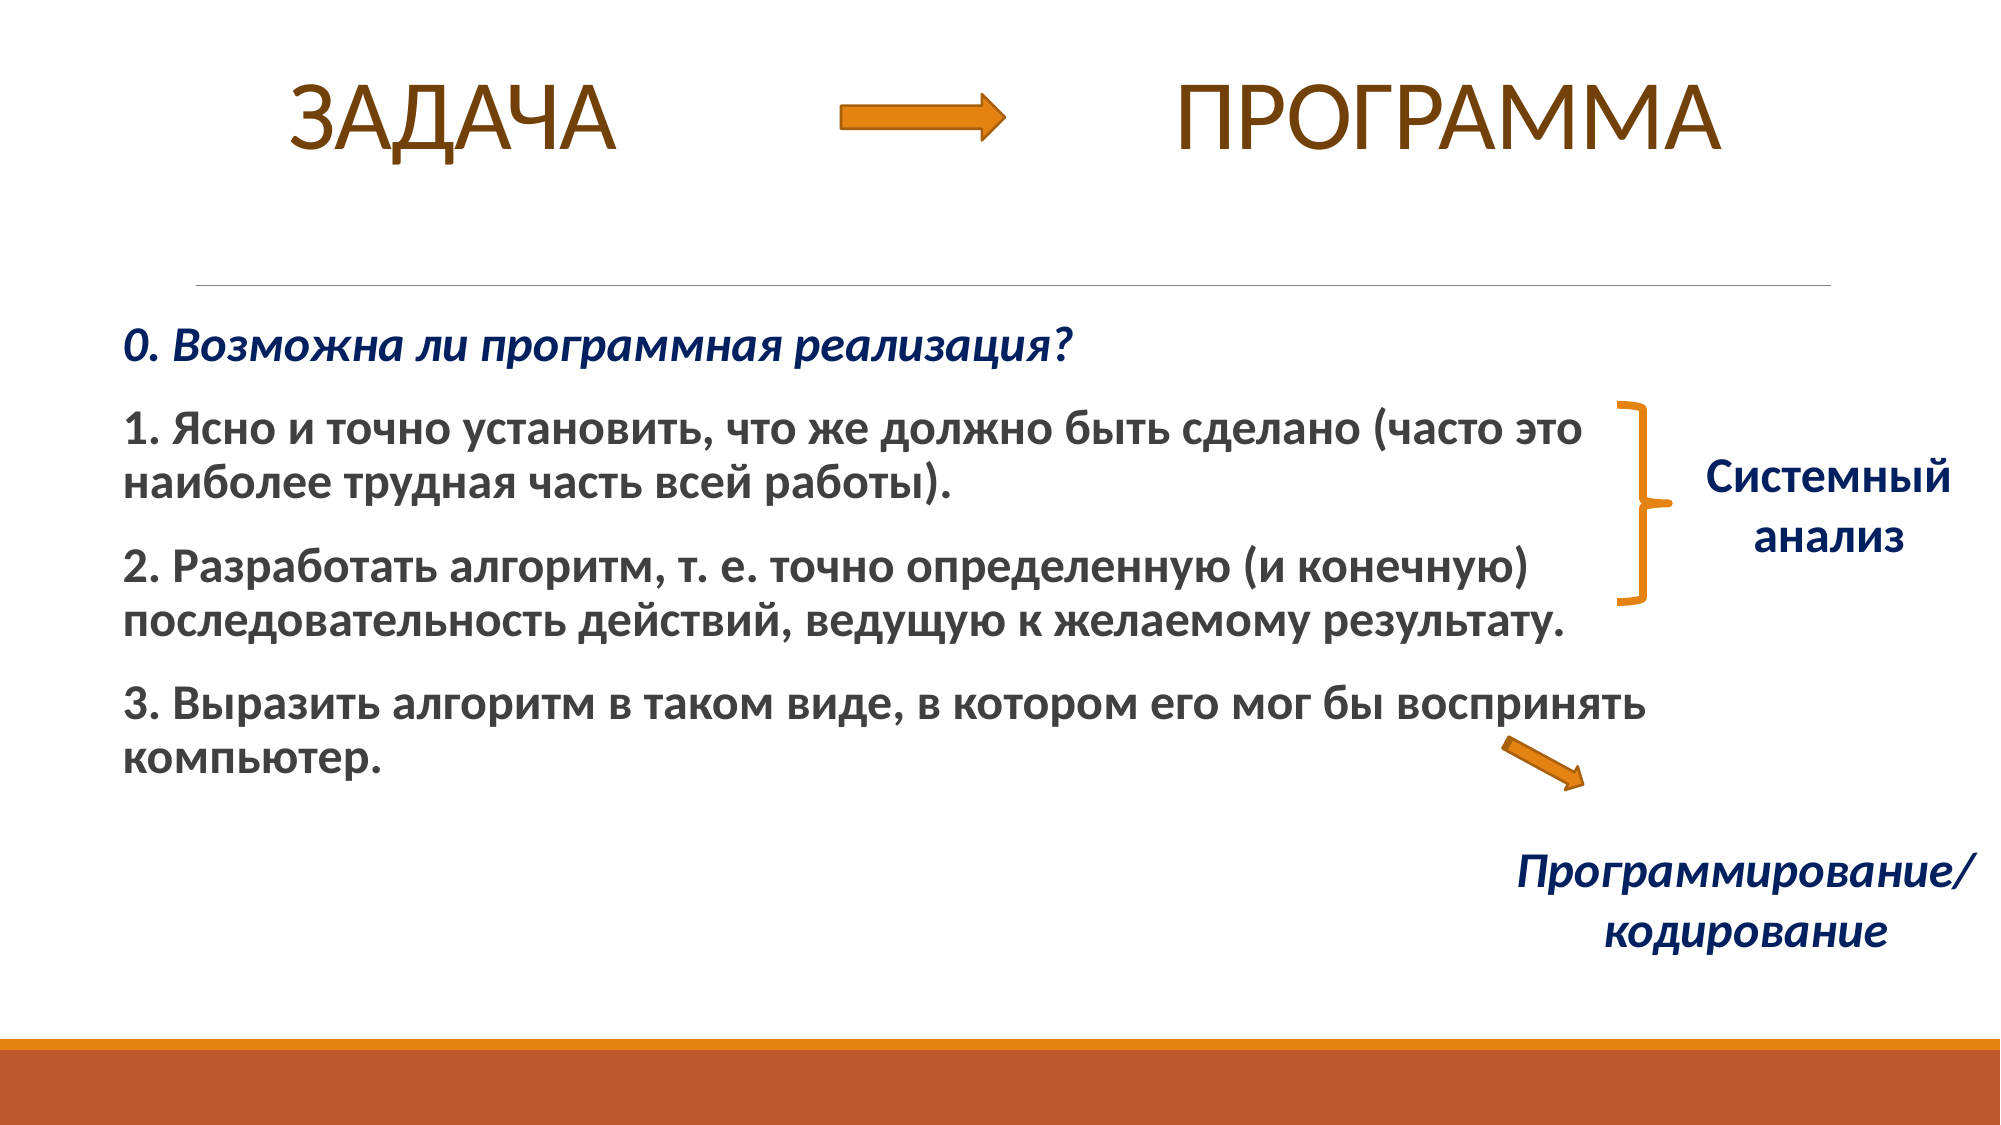

# ЗАДАЧА                          ПРОГРАММА

0. Возможна ли программная реализация?
1. Ясно и точно установить, что же должно быть сделано (часто это наиболее трудная часть всей работы).
2. Разработать алгоритм, т. е. точно определенную (и конечную) последовательность действий, ведущую к желаемому результату.
3. Выразить алгоритм в таком виде, в котором его мог бы воспринять компьютер.

Системный анализ

Программирование/кодирование